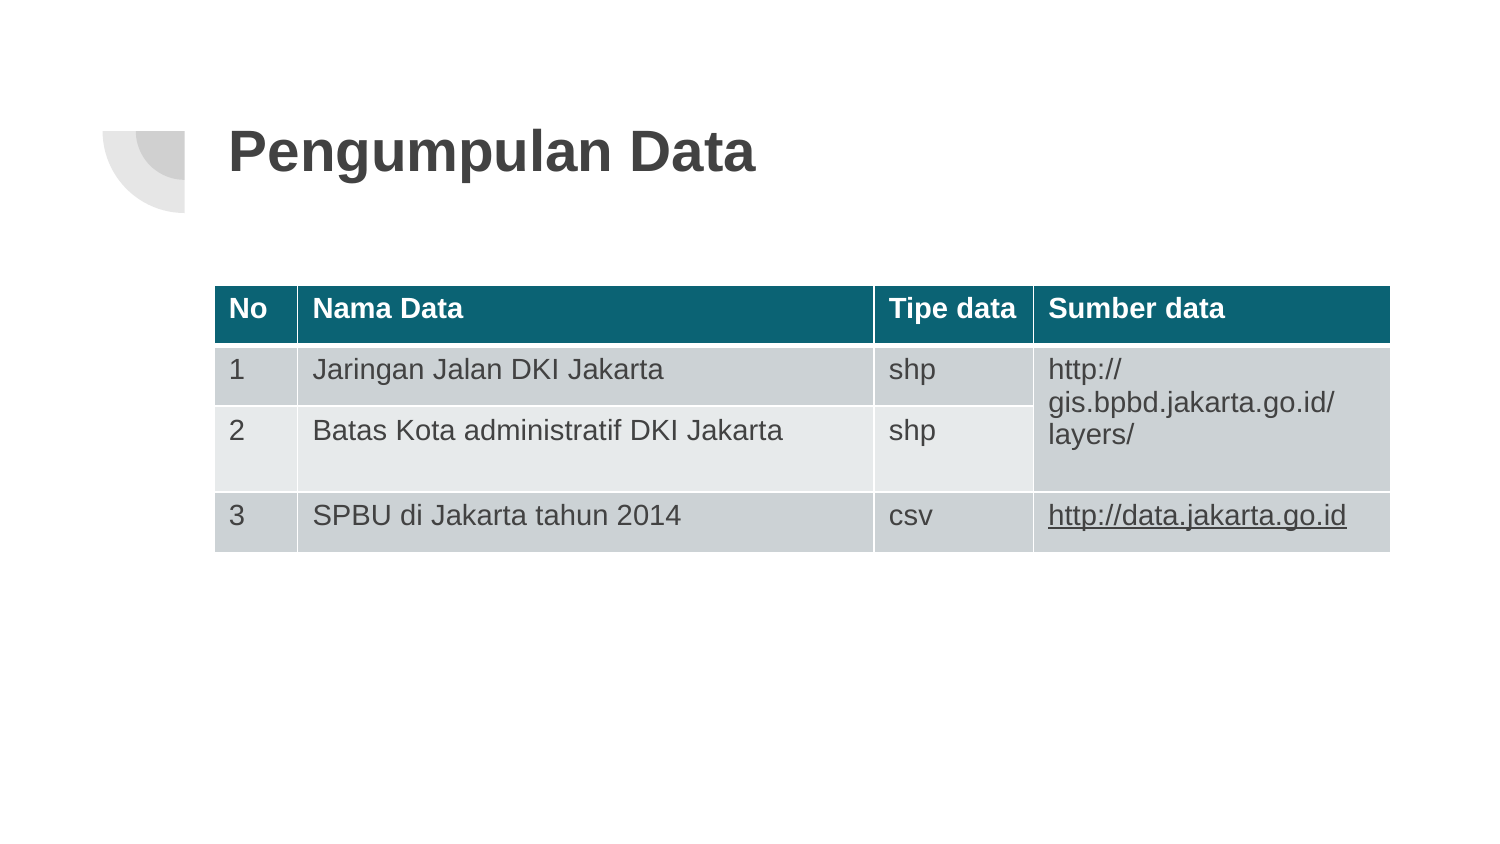

# Pengumpulan Data
| No | Nama Data | Tipe data | Sumber data |
| --- | --- | --- | --- |
| 1 | Jaringan Jalan DKI Jakarta | shp | http://gis.bpbd.jakarta.go.id/layers/ |
| 2 | Batas Kota administratif DKI Jakarta | shp |  |
| 3 | SPBU di Jakarta tahun 2014 | csv | http://data.jakarta.go.id |